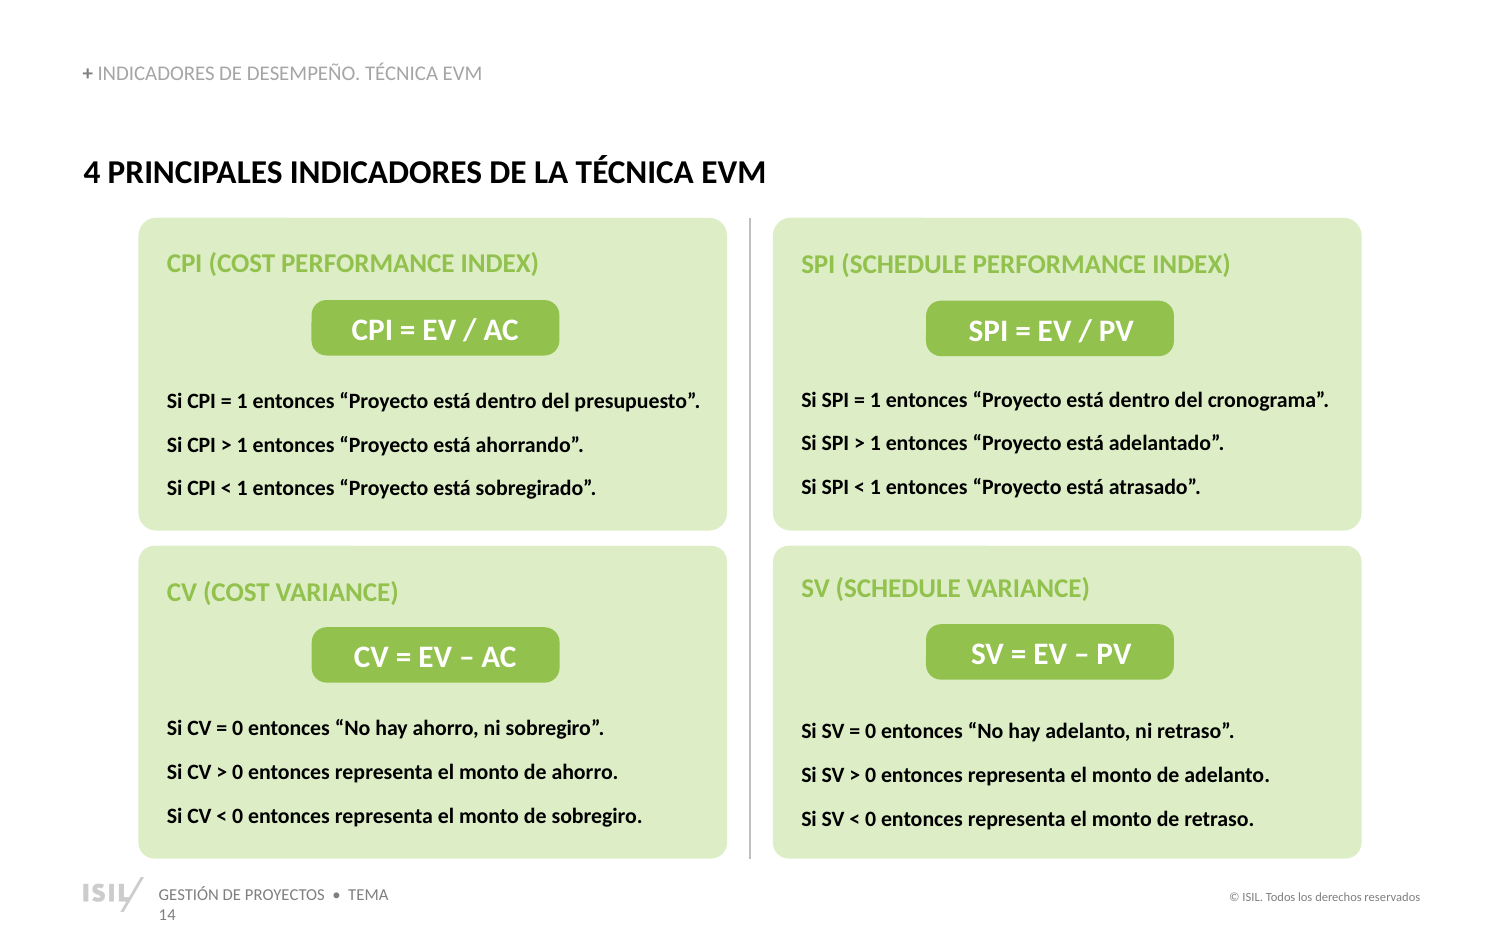

+ INDICADORES DE DESEMPEÑO. TÉCNICA EVM
4 PRINCIPALES INDICADORES DE LA TÉCNICA EVM

CPI (COST PERFORMANCE INDEX)
SPI (SCHEDULE PERFORMANCE INDEX)

CPI = EV / AC
SPI = EV / PV
Si SPI = 1 entonces “Proyecto está dentro del cronograma”.
Si CPI = 1 entonces “Proyecto está dentro del presupuesto”.
Si SPI > 1 entonces “Proyecto está adelantado”.
Si CPI > 1 entonces “Proyecto está ahorrando”.
Si SPI < 1 entonces “Proyecto está atrasado”.
Si CPI < 1 entonces “Proyecto está sobregirado”.

SV (SCHEDULE VARIANCE)
CV (COST VARIANCE)

SV = EV – PV

CV = EV – AC
Si CV = 0 entonces “No hay ahorro, ni sobregiro”.
Si SV = 0 entonces “No hay adelanto, ni retraso”.
Si CV > 0 entonces representa el monto de ahorro.
Si SV > 0 entonces representa el monto de adelanto.
Si CV < 0 entonces representa el monto de sobregiro.
Si SV < 0 entonces representa el monto de retraso.